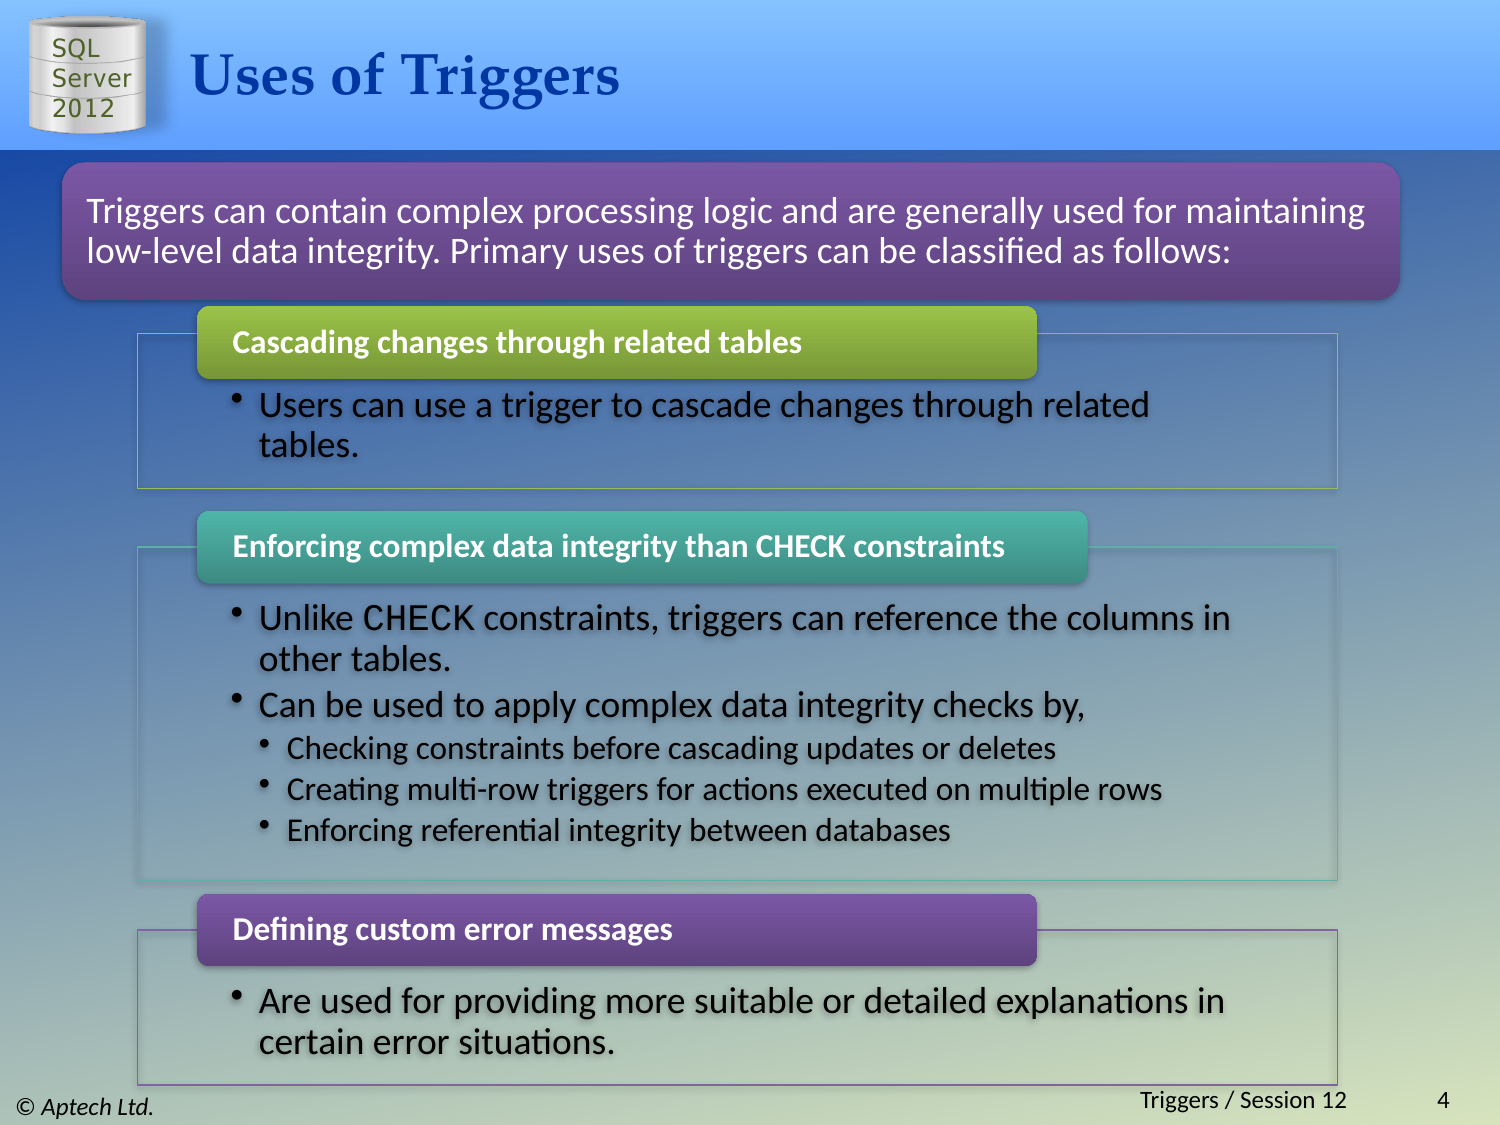

# Uses of Triggers

Triggers can contain complex processing logic and are generally used for maintaining low-level data integrity. Primary uses of triggers can be classified as follows:
Users can use a trigger to cascade changes through related tables.
Cascading changes through related tables
Unlike CHECK constraints, triggers can reference the columns in other tables.
Can be used to apply complex data integrity checks by,
Checking constraints before cascading updates or deletes
Creating multi-row triggers for actions executed on multiple rows
Enforcing referential integrity between databases
Enforcing complex data integrity than CHECK constraints
Are used for providing more suitable or detailed explanations in certain error situations.
Defining custom error messages

Triggers / Session 12
4